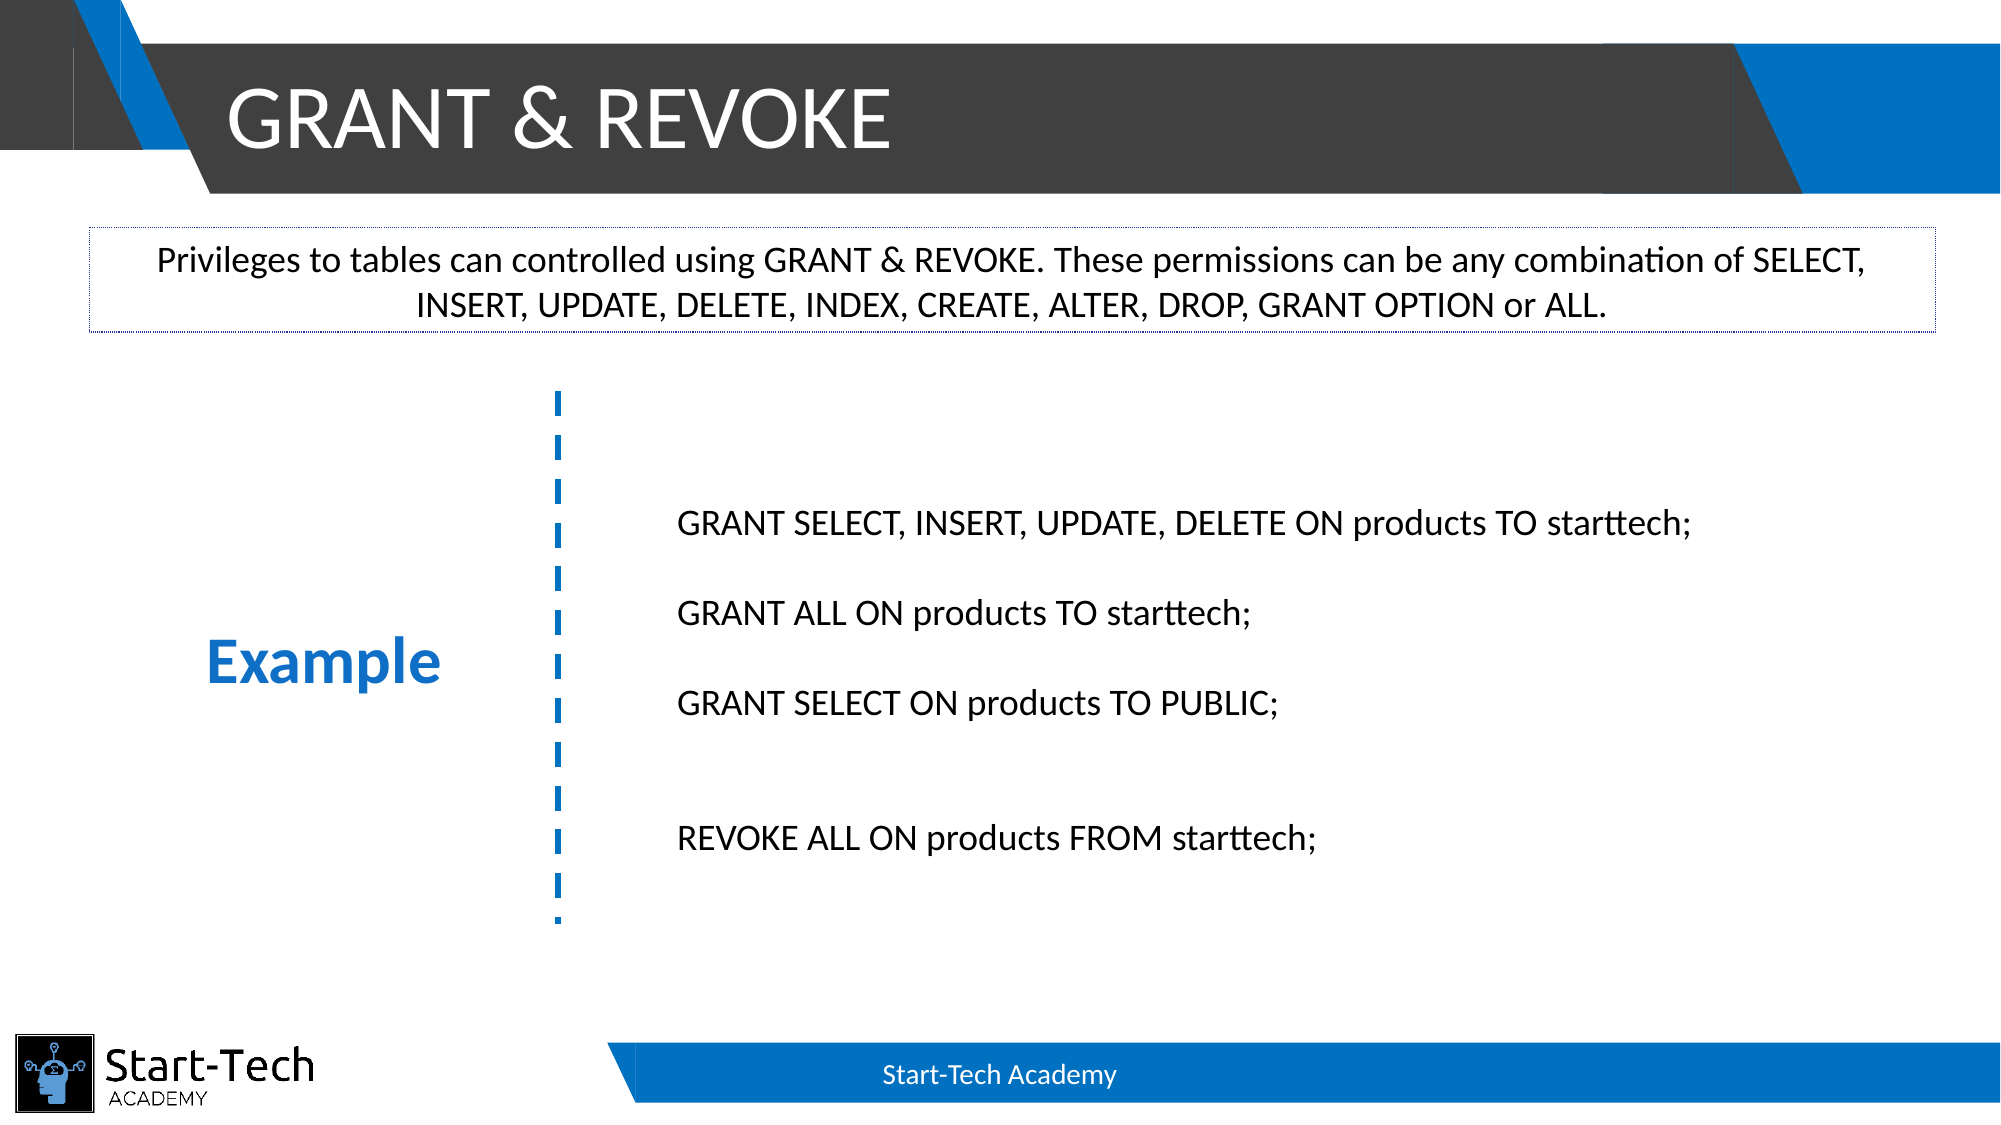

# GRANT & REVOKE
Privileges to tables can controlled using GRANT & REVOKE. These permissions can be any combination of SELECT, INSERT, UPDATE, DELETE, INDEX, CREATE, ALTER, DROP, GRANT OPTION or ALL.
GRANT SELECT, INSERT, UPDATE, DELETE ON products TO starttech;

GRANT ALL ON products TO starttech;

GRANT SELECT ON products TO PUBLIC;

REVOKE ALL ON products FROM starttech;
Example
Start-Tech Academy